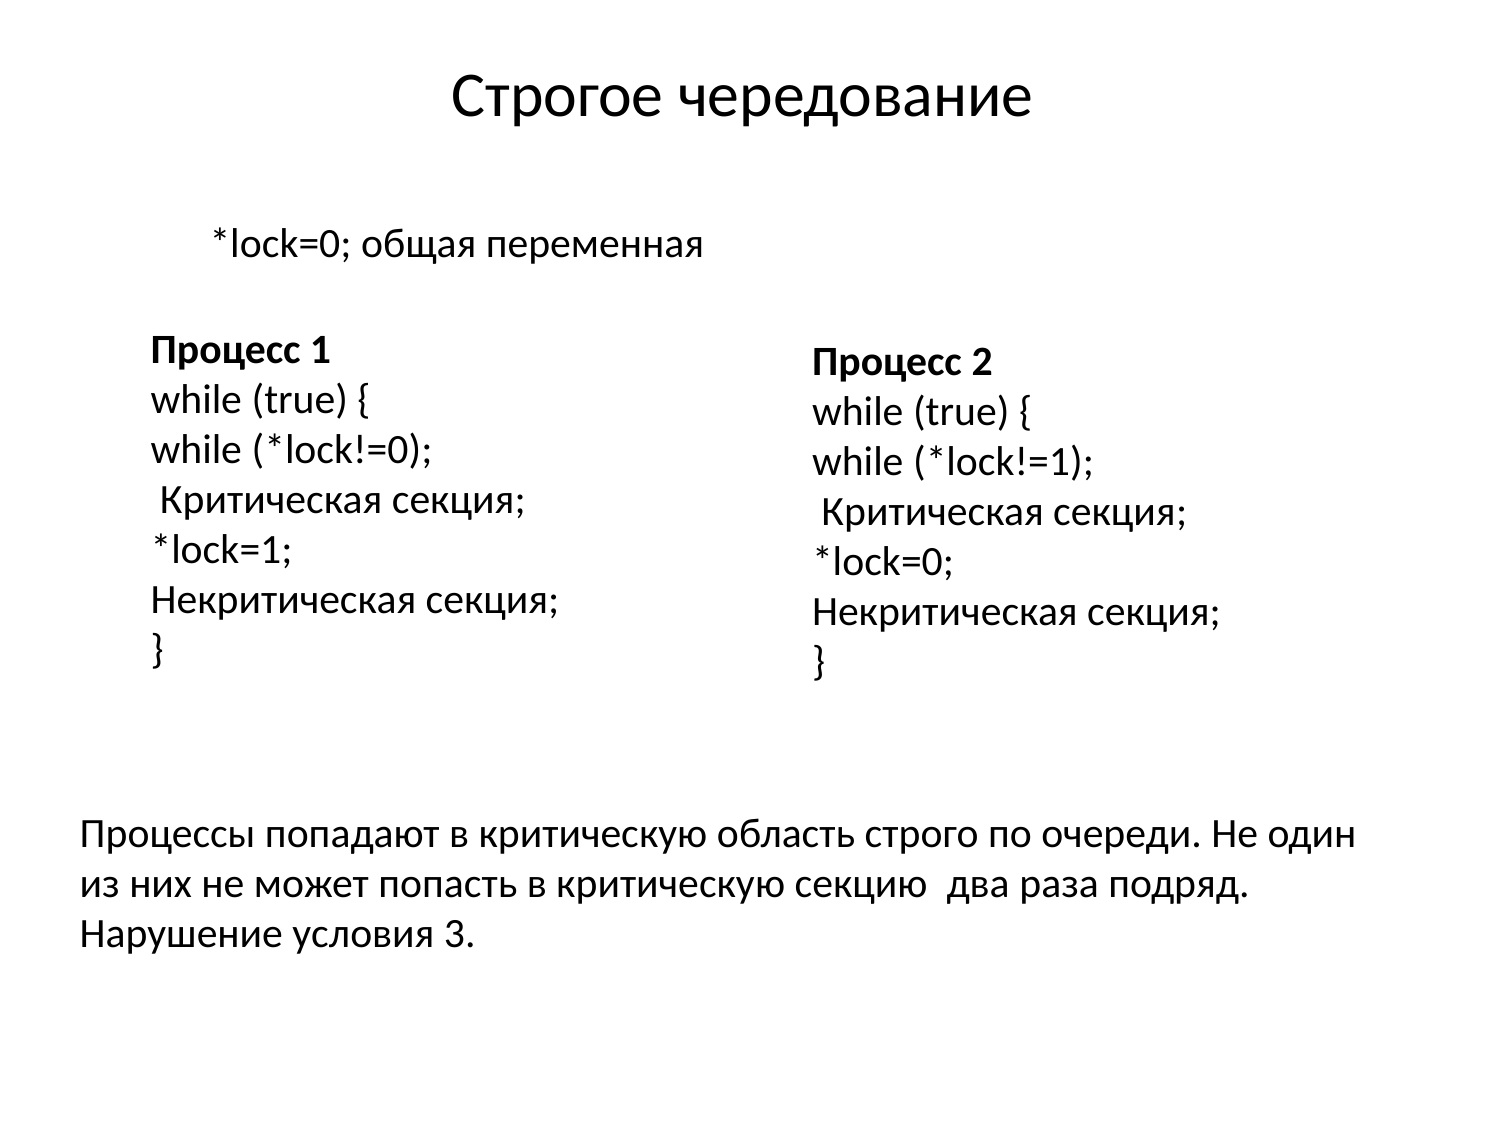

# Строгое чередование
*lock=0; общая переменная
Процесс 1
while (true) {
while (*lock!=0);
 Критическая секция;
*lock=1;
Некритическая секция;
}
Процесс 2
while (true) {
while (*lock!=1);
 Критическая секция;
*lock=0;
Некритическая секция;
}
Процессы попадают в критическую область строго по очереди. Не один из них не может попасть в критическую секцию  два раза подряд.
Нарушение условия 3.